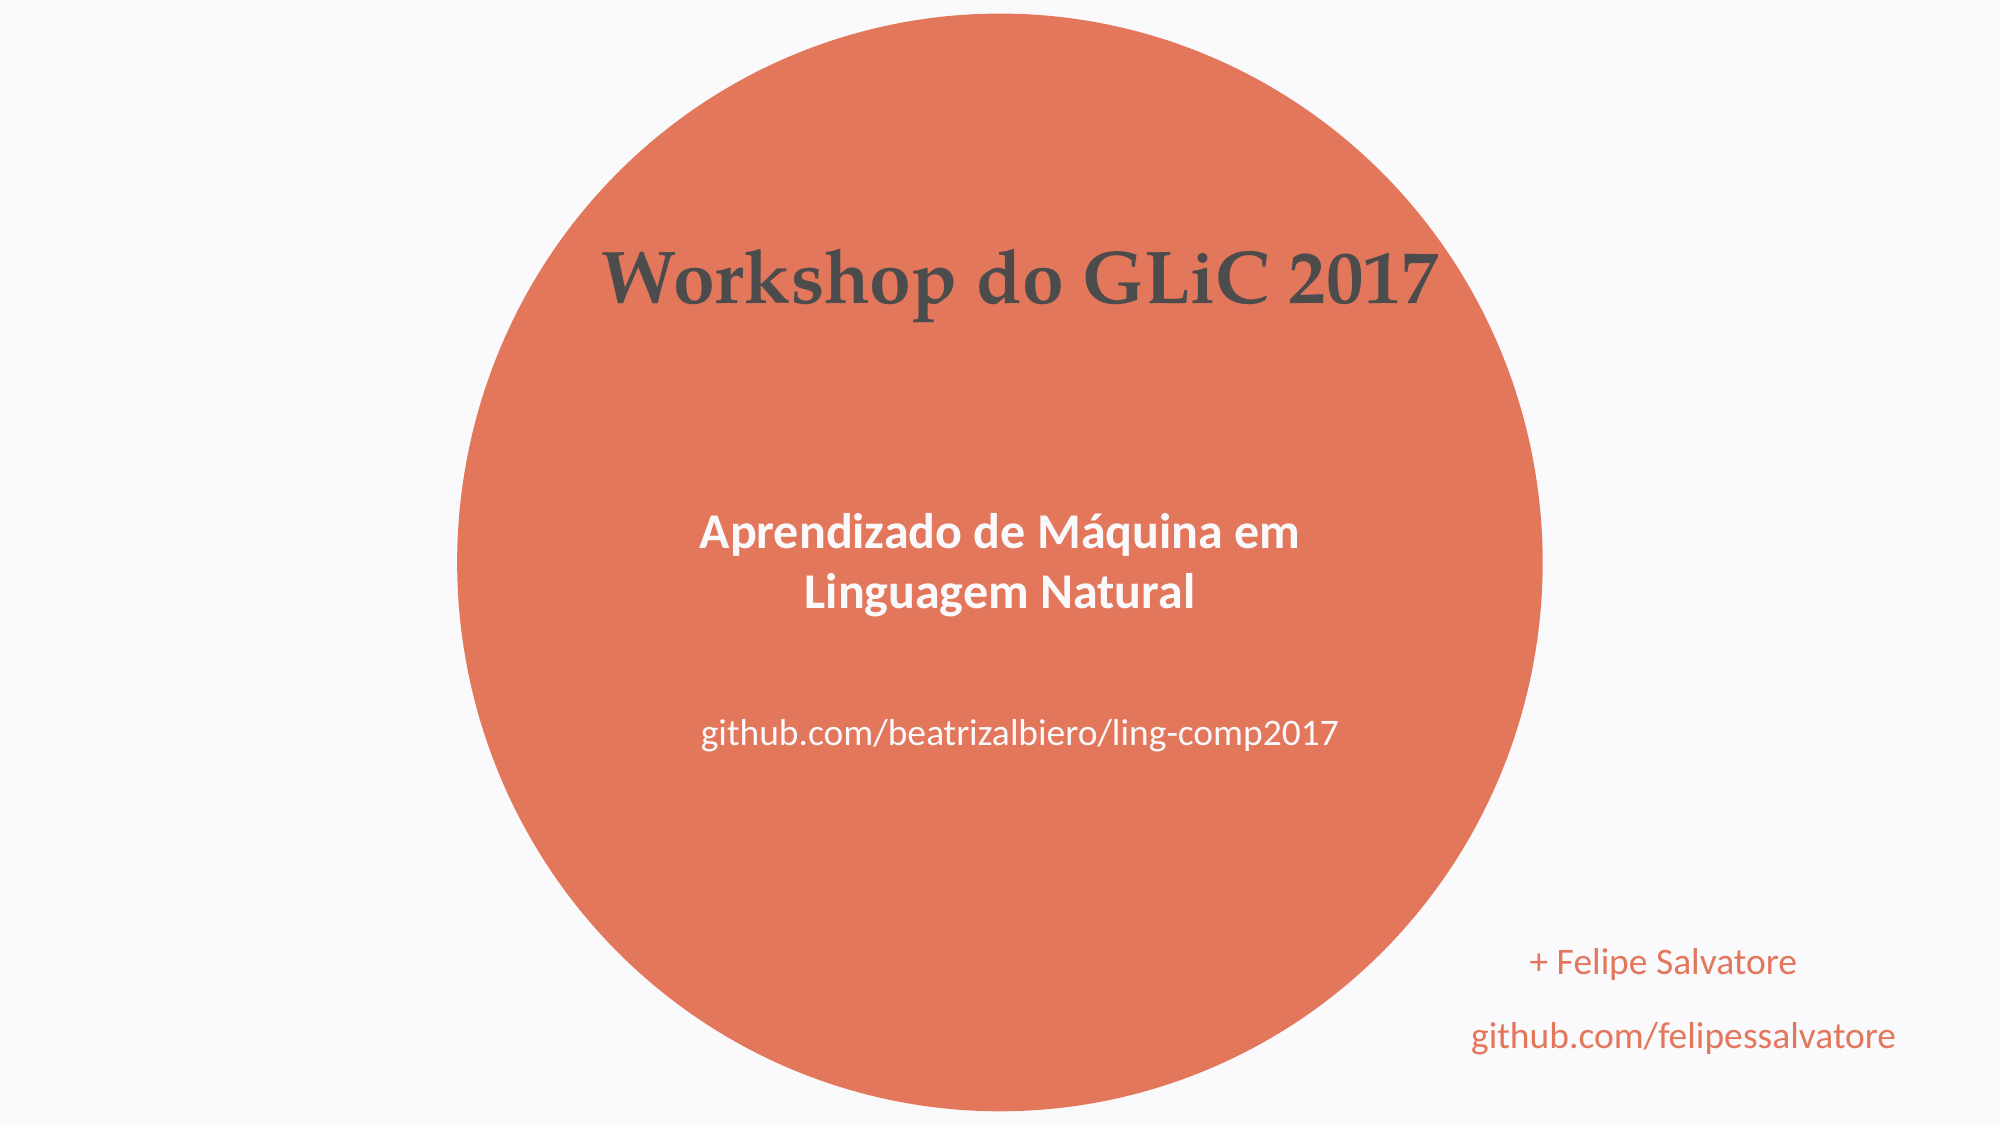

Workshop do GLiC 2017
Aprendizado de Máquina em Linguagem Natural
github.com/beatrizalbiero/ling-comp2017
+ Felipe Salvatore
github.com/felipessalvatore